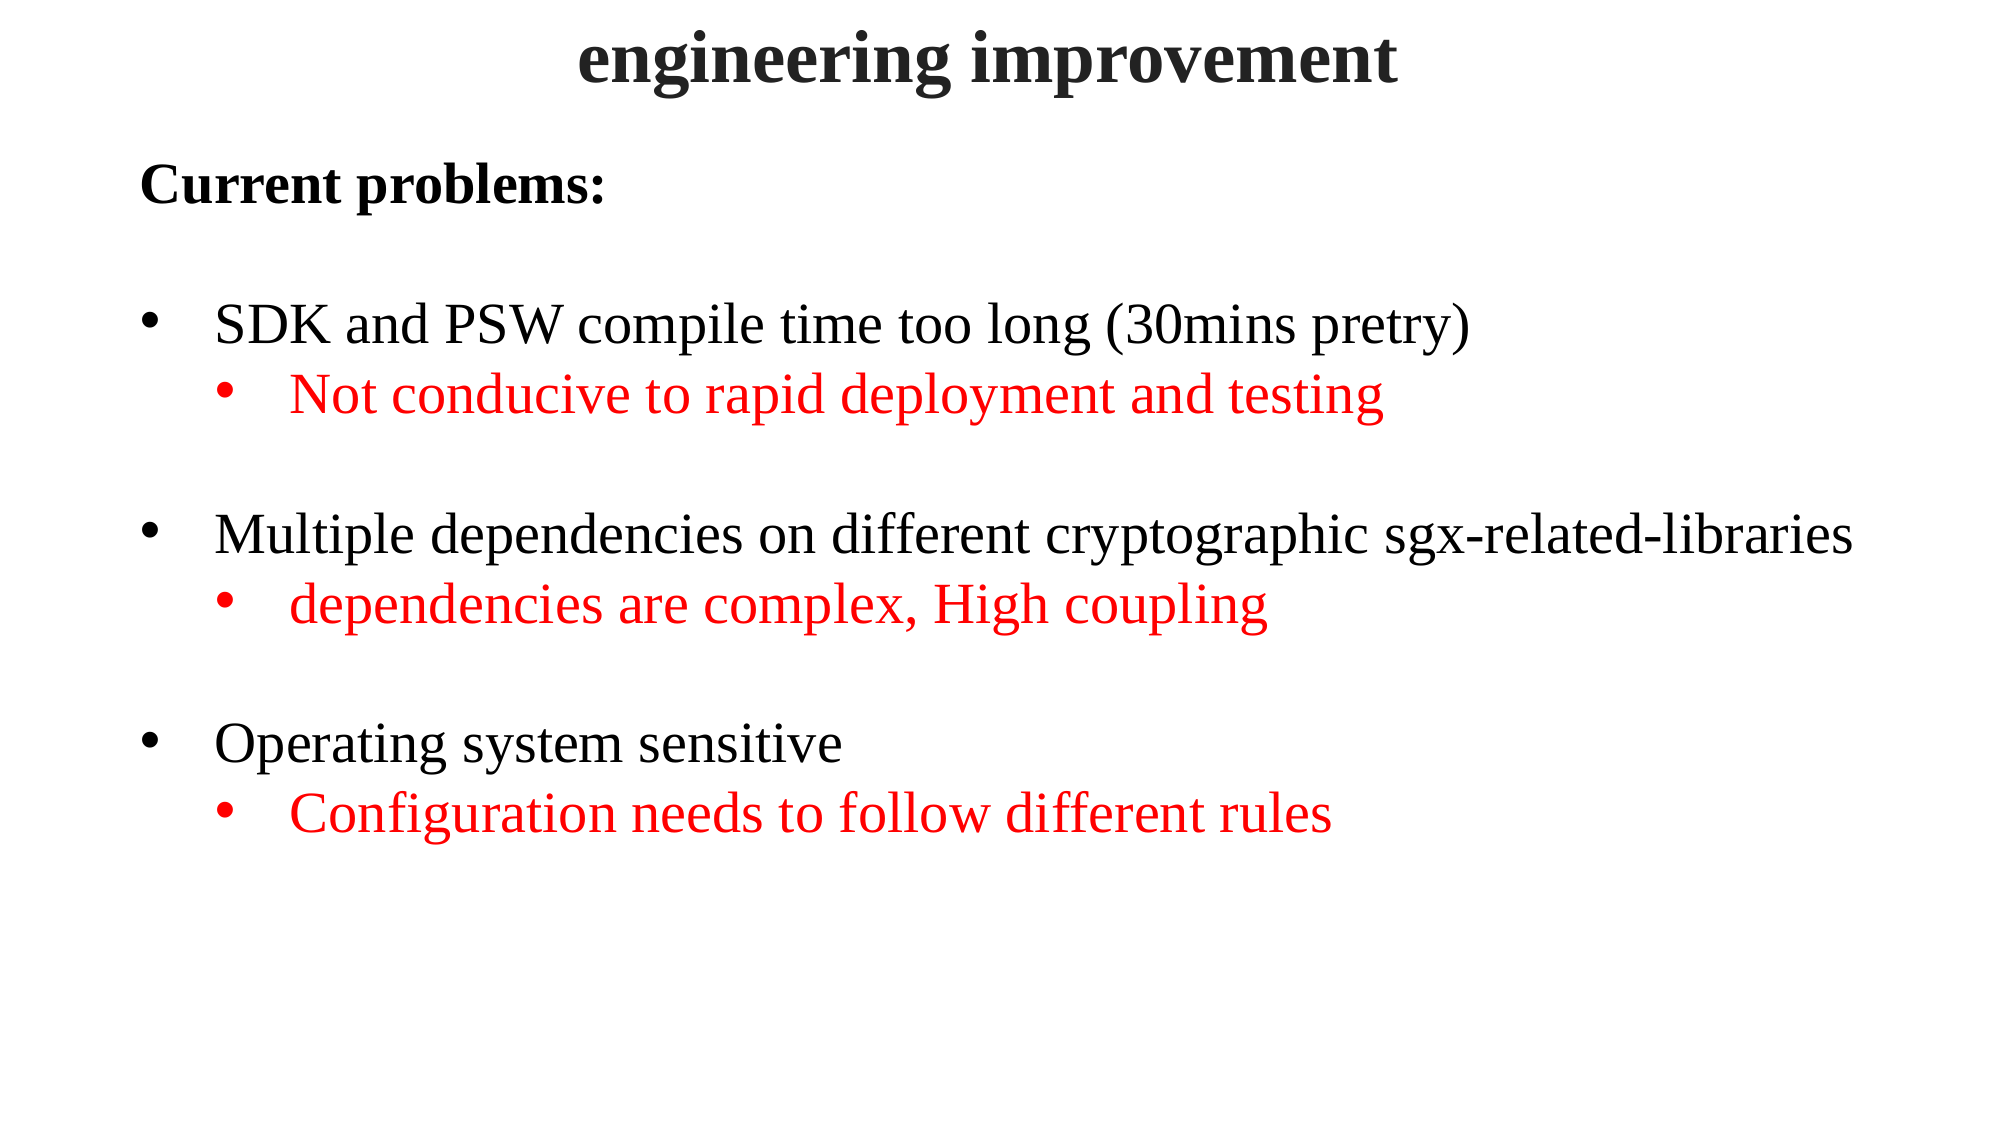

engineering improvement
Current problems:
SDK and PSW compile time too long (30mins pretry)
Not conducive to rapid deployment and testing

Multiple dependencies on different cryptographic sgx-related-libraries
dependencies are complex, High coupling

Operating system sensitive
Configuration needs to follow different rules